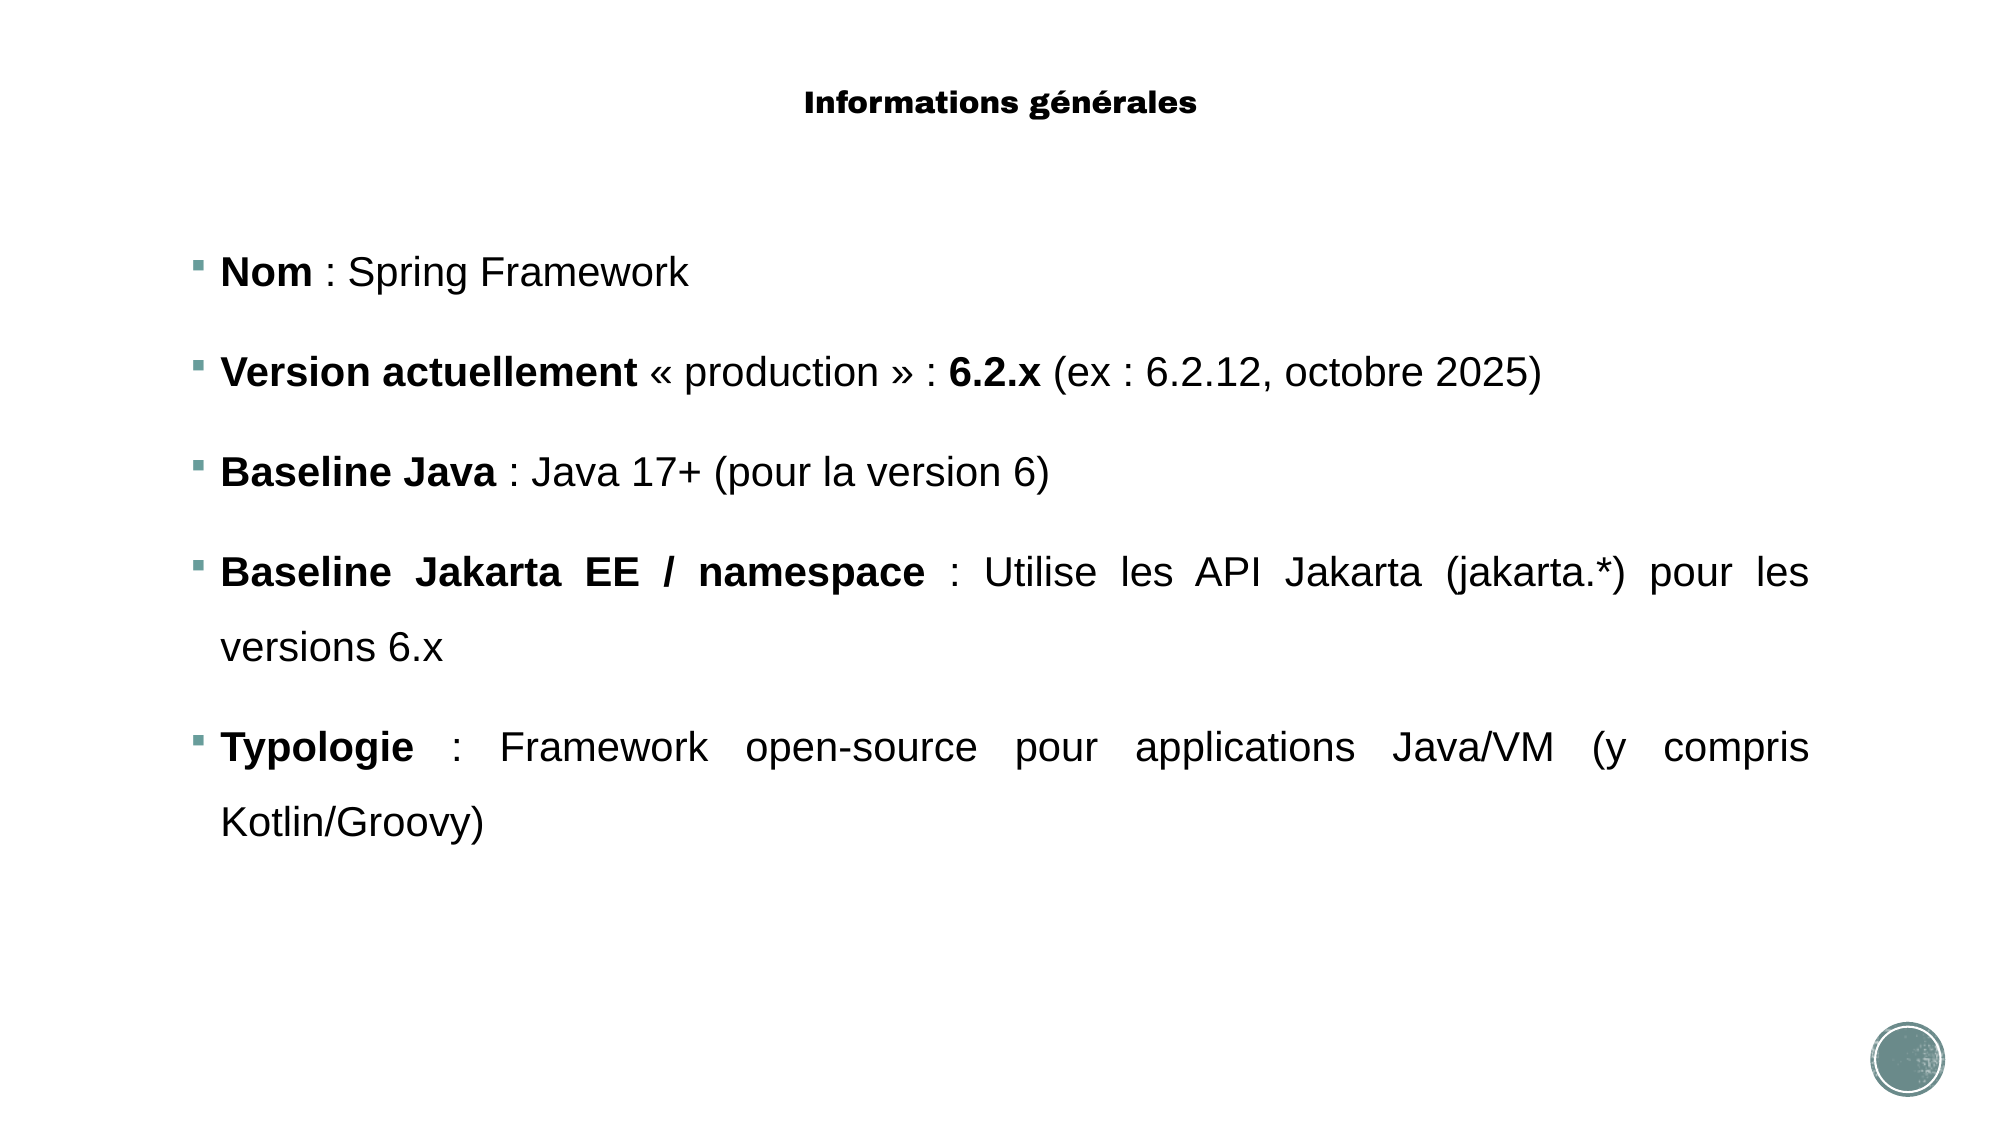

# Informations générales
Nom : Spring Framework
Version actuellement « production » : 6.2.x (ex : 6.2.12, octobre 2025)
Baseline Java : Java 17+ (pour la version 6)
Baseline Jakarta EE / namespace : Utilise les API Jakarta (jakarta.*) pour les versions 6.x
Typologie : Framework open-source pour applications Java/VM (y compris Kotlin/Groovy)